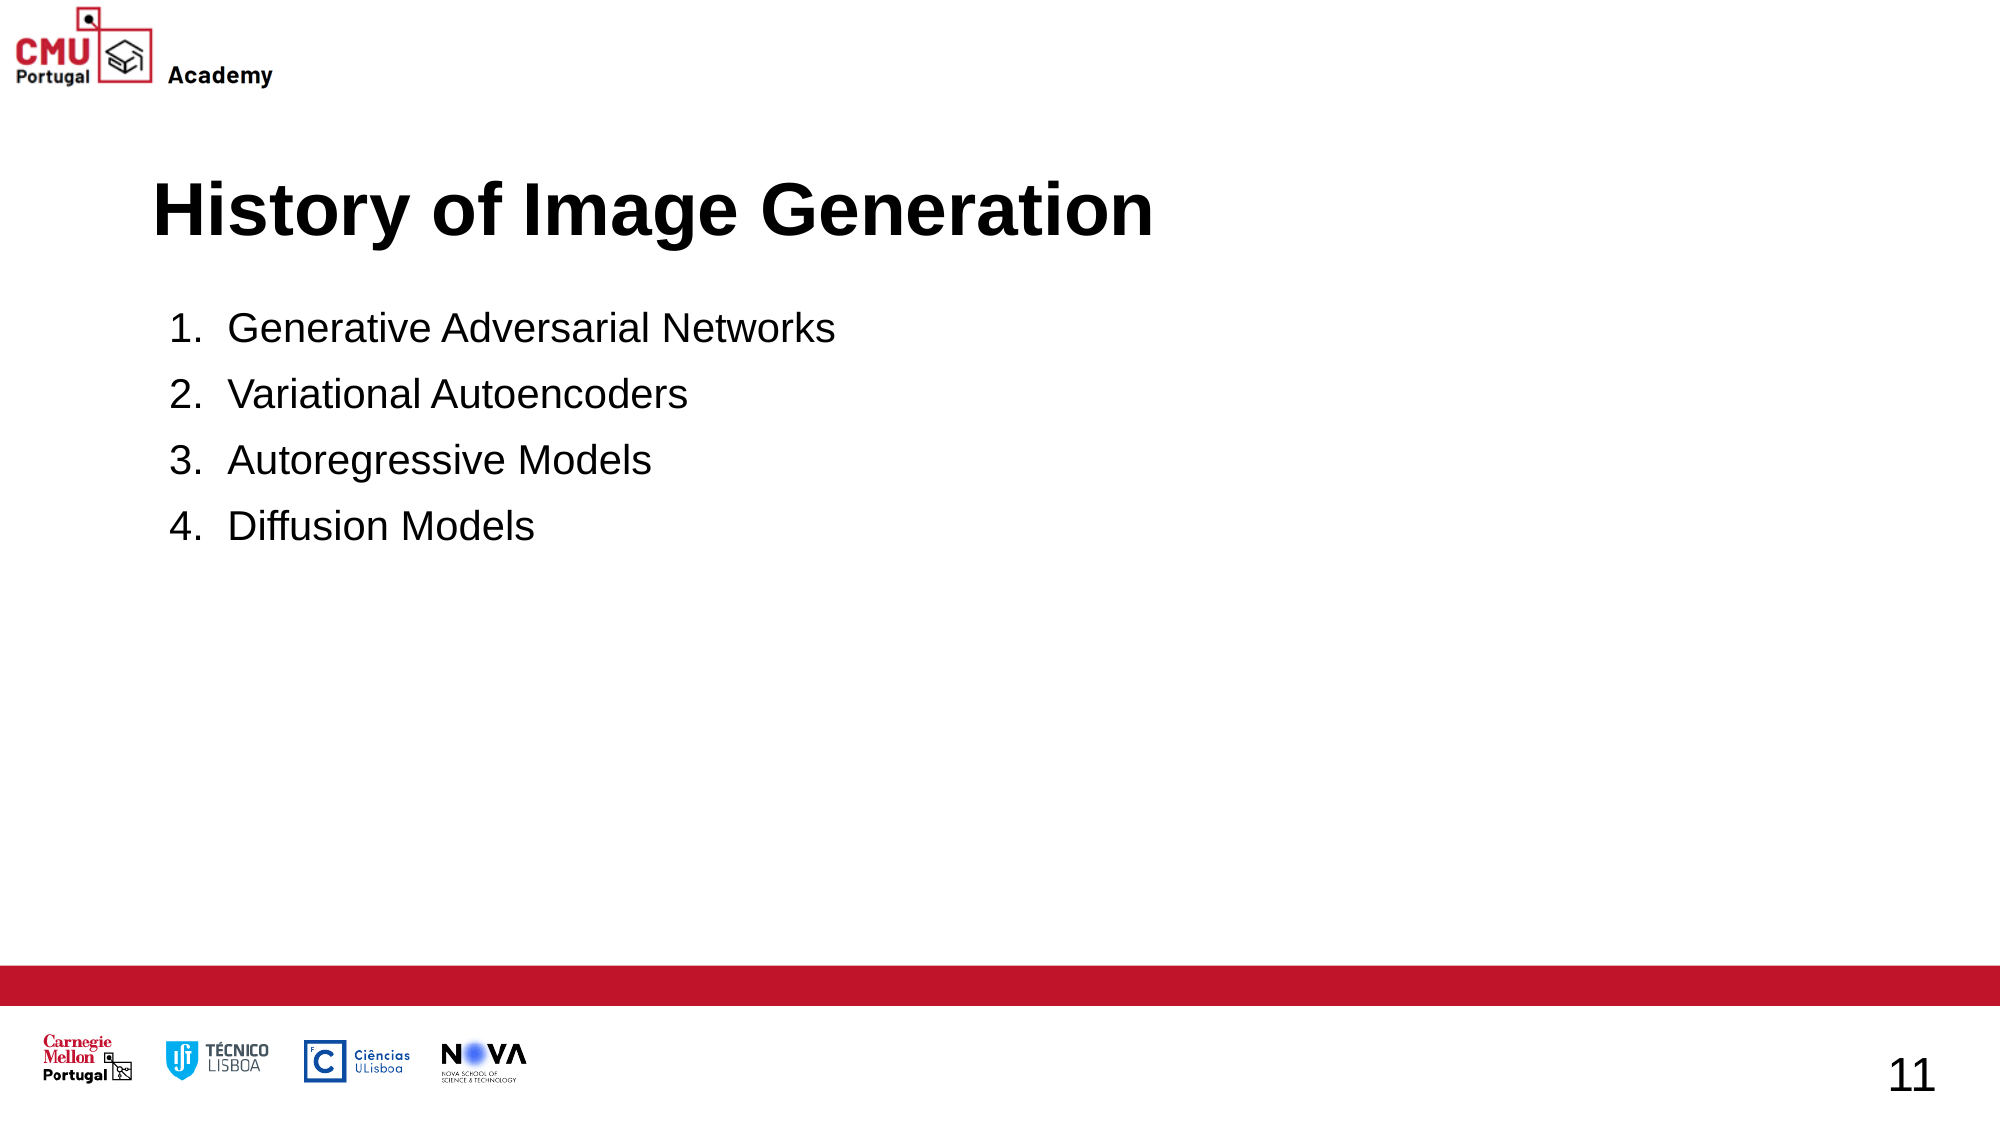

# History of Image Generation
Generative Adversarial Networks
Variational Autoencoders
Autoregressive Models
Diffusion Models
11